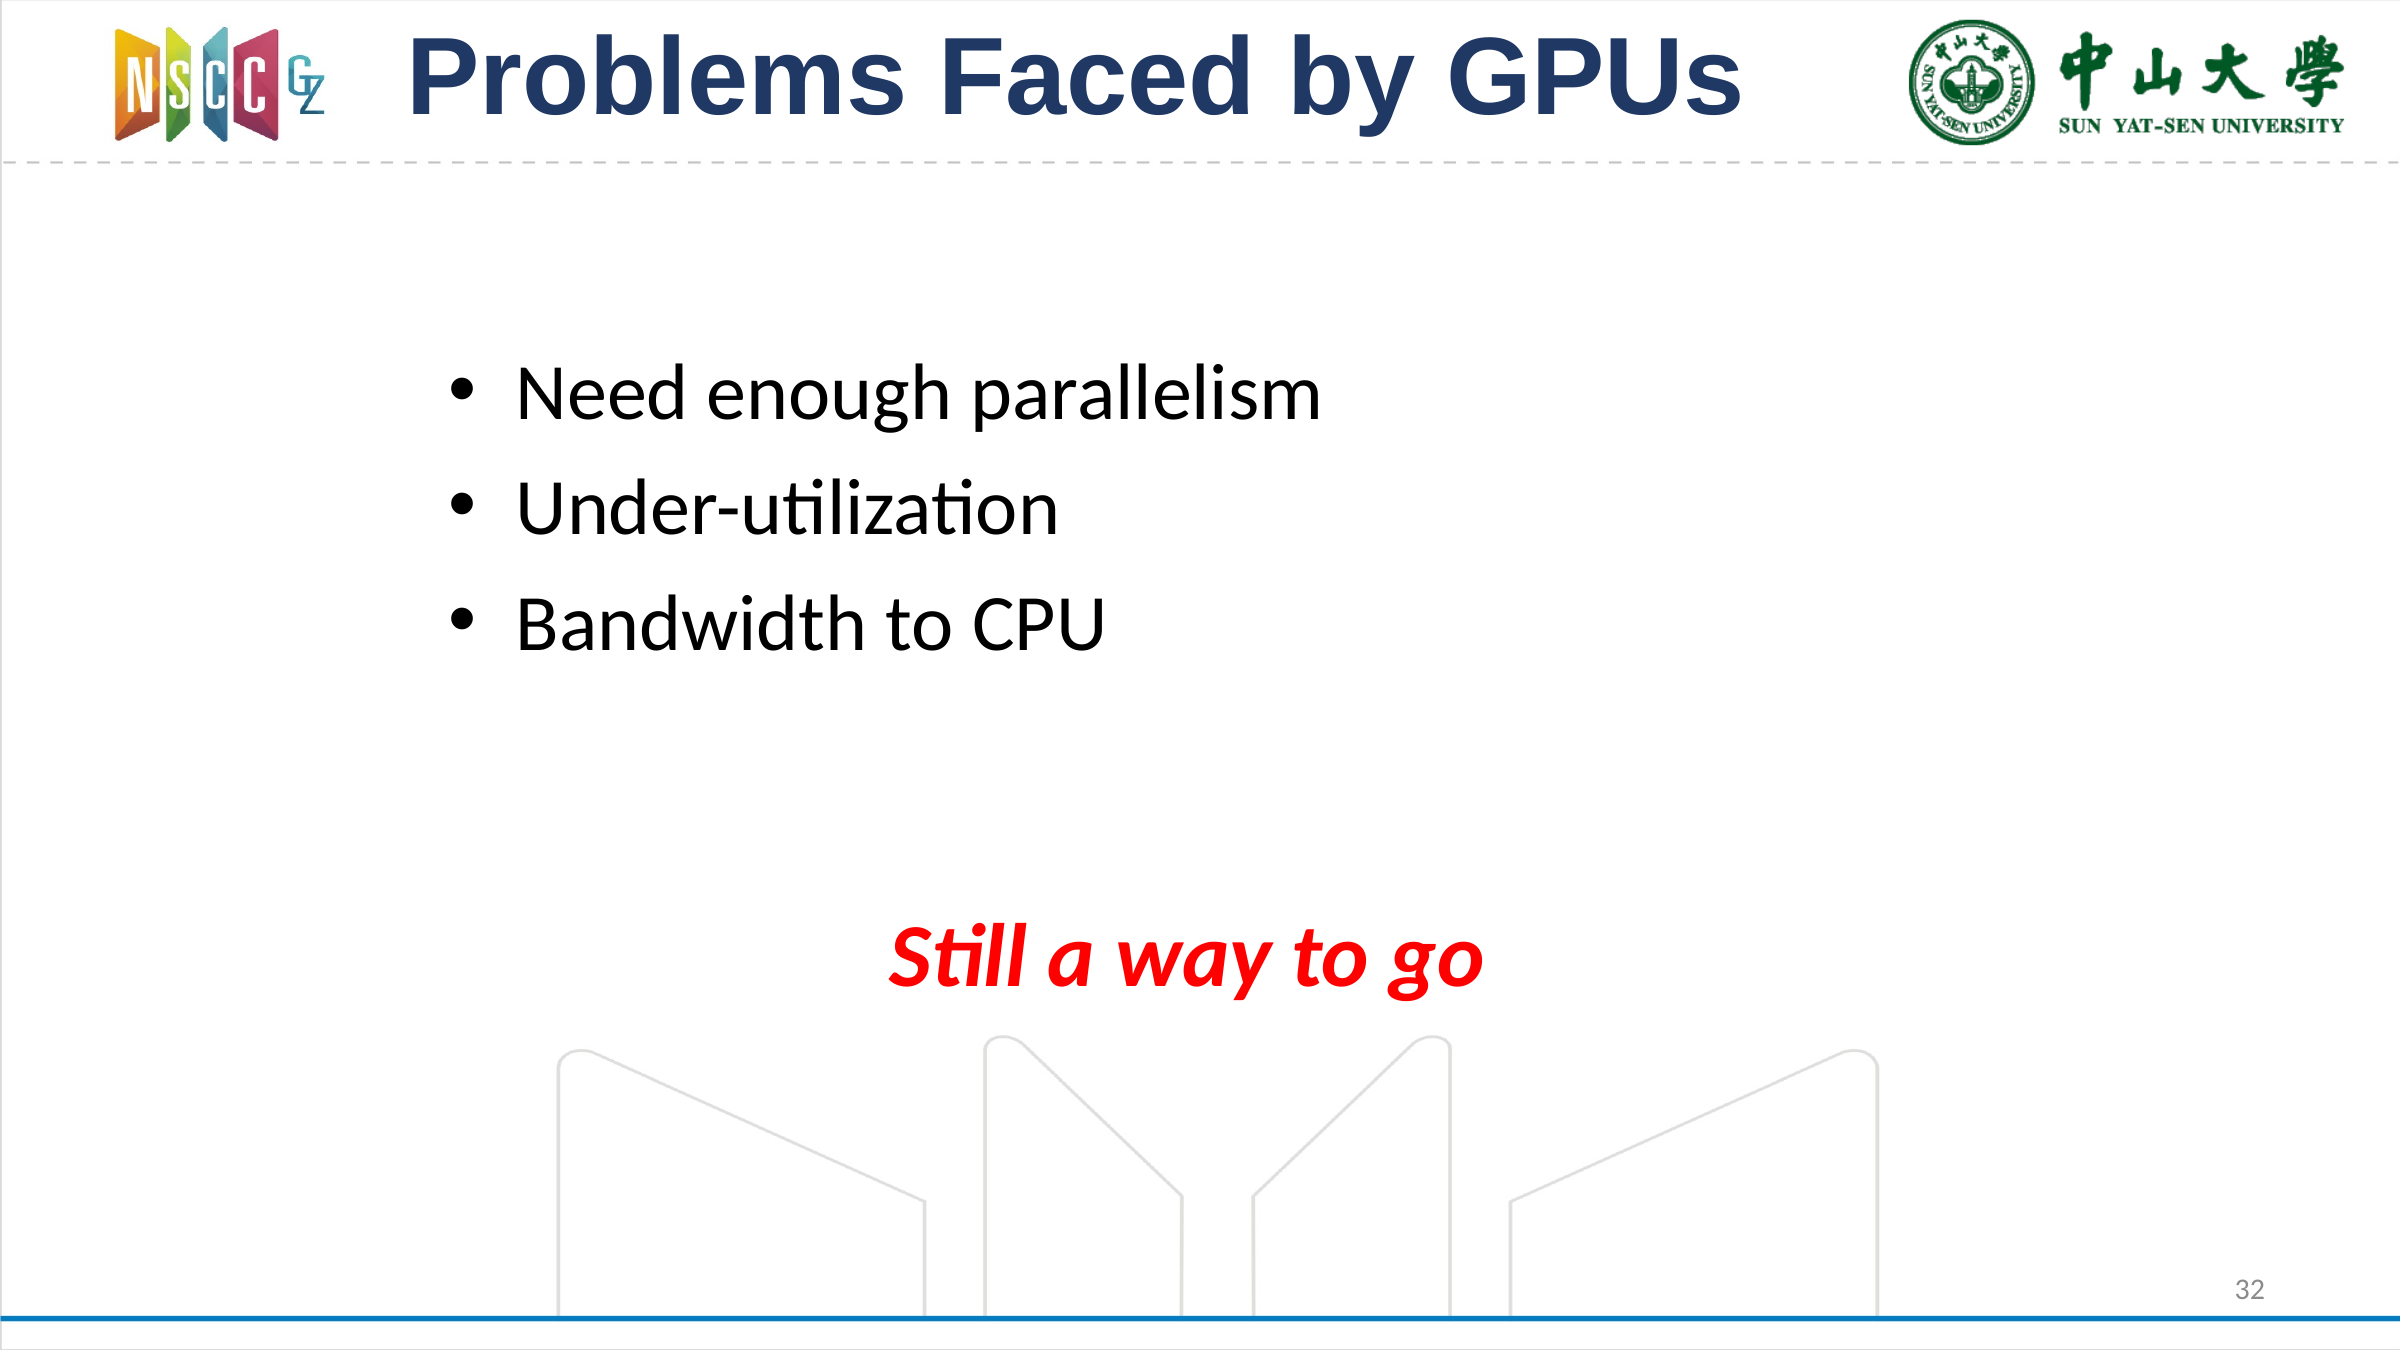

# Problems Faced by GPUs
Need enough parallelism
Under-utilization
Bandwidth to CPU
Still a way to go
32